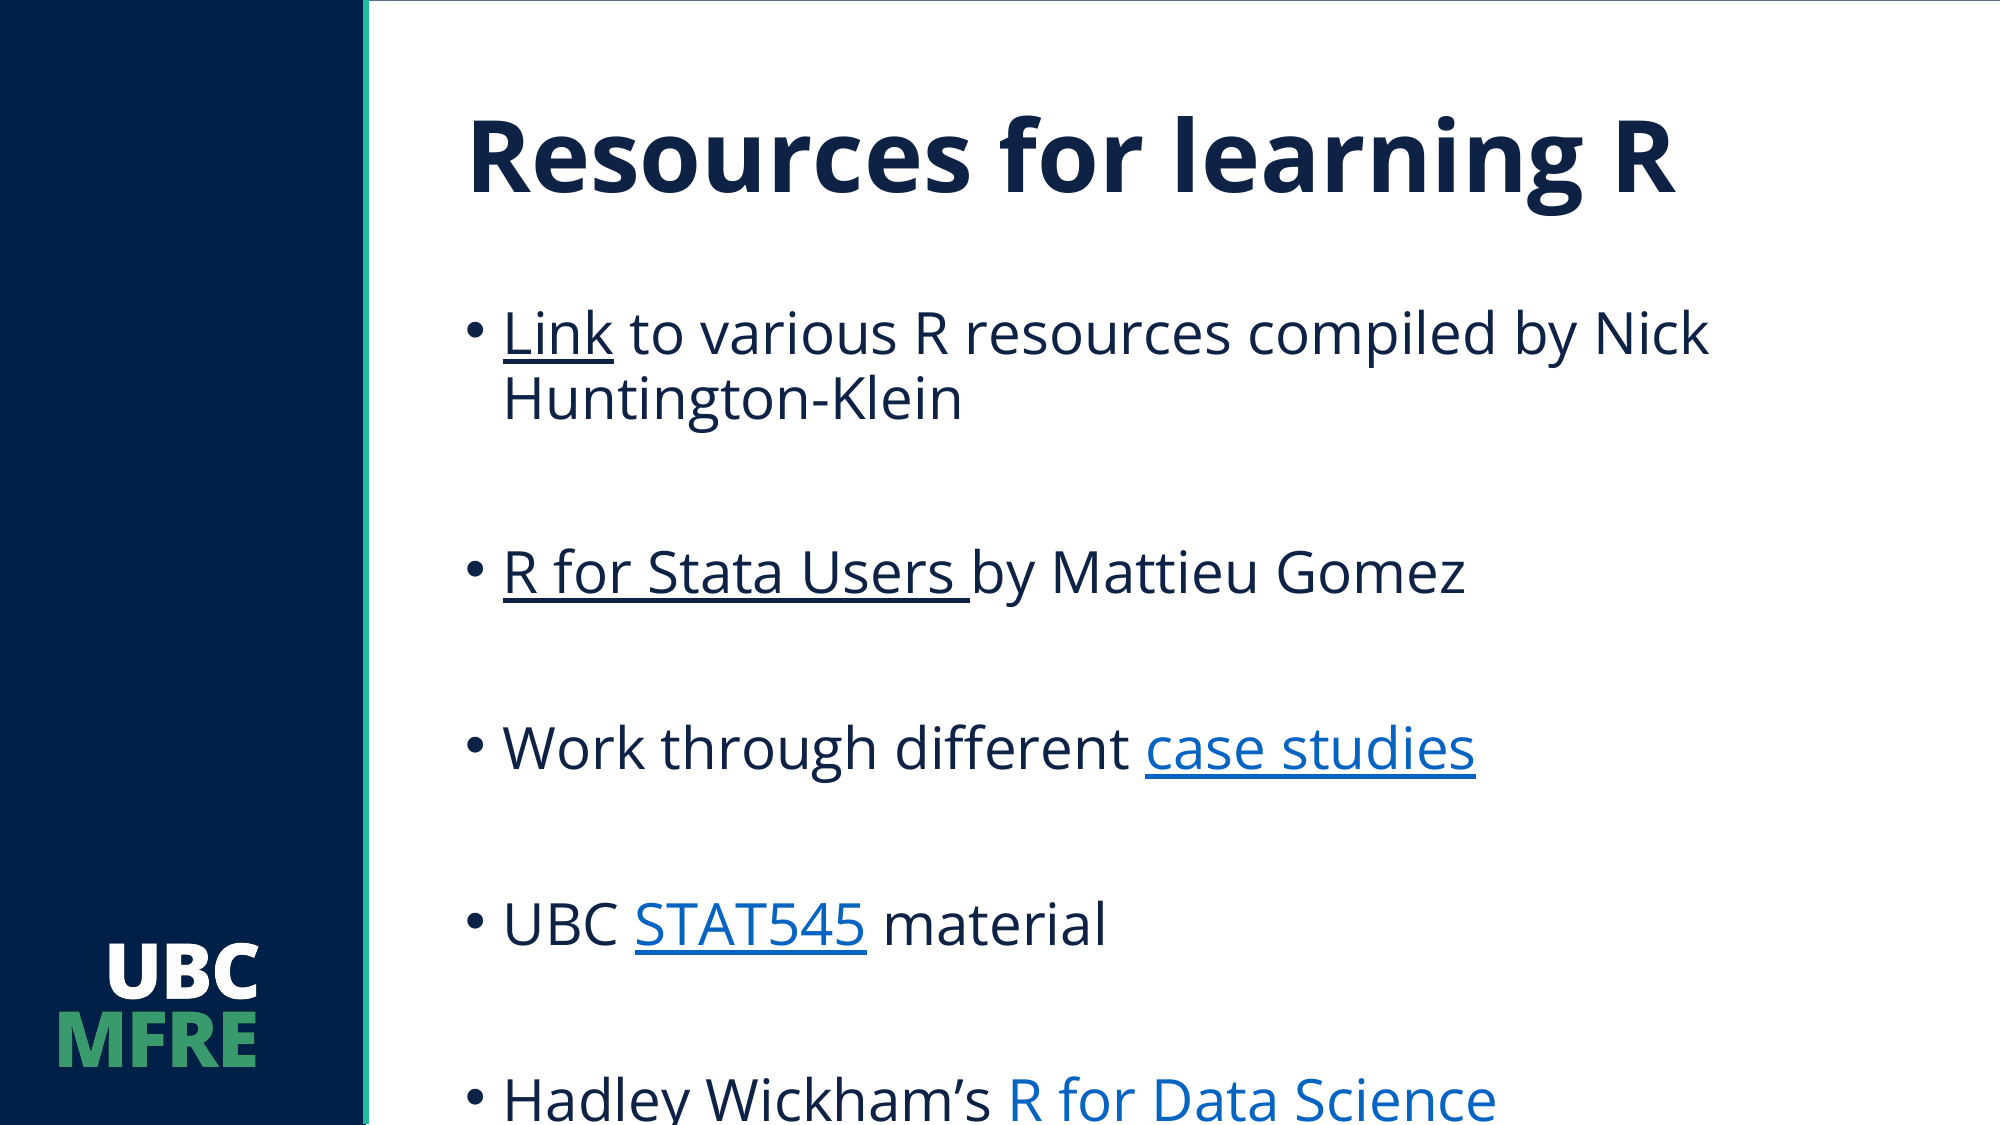

# Resources for learning R
Link to various R resources compiled by Nick Huntington-Klein

R for Stata Users by Mattieu Gomez

Work through different case studies

UBC STAT545 material

Hadley Wickham’s R for Data Science